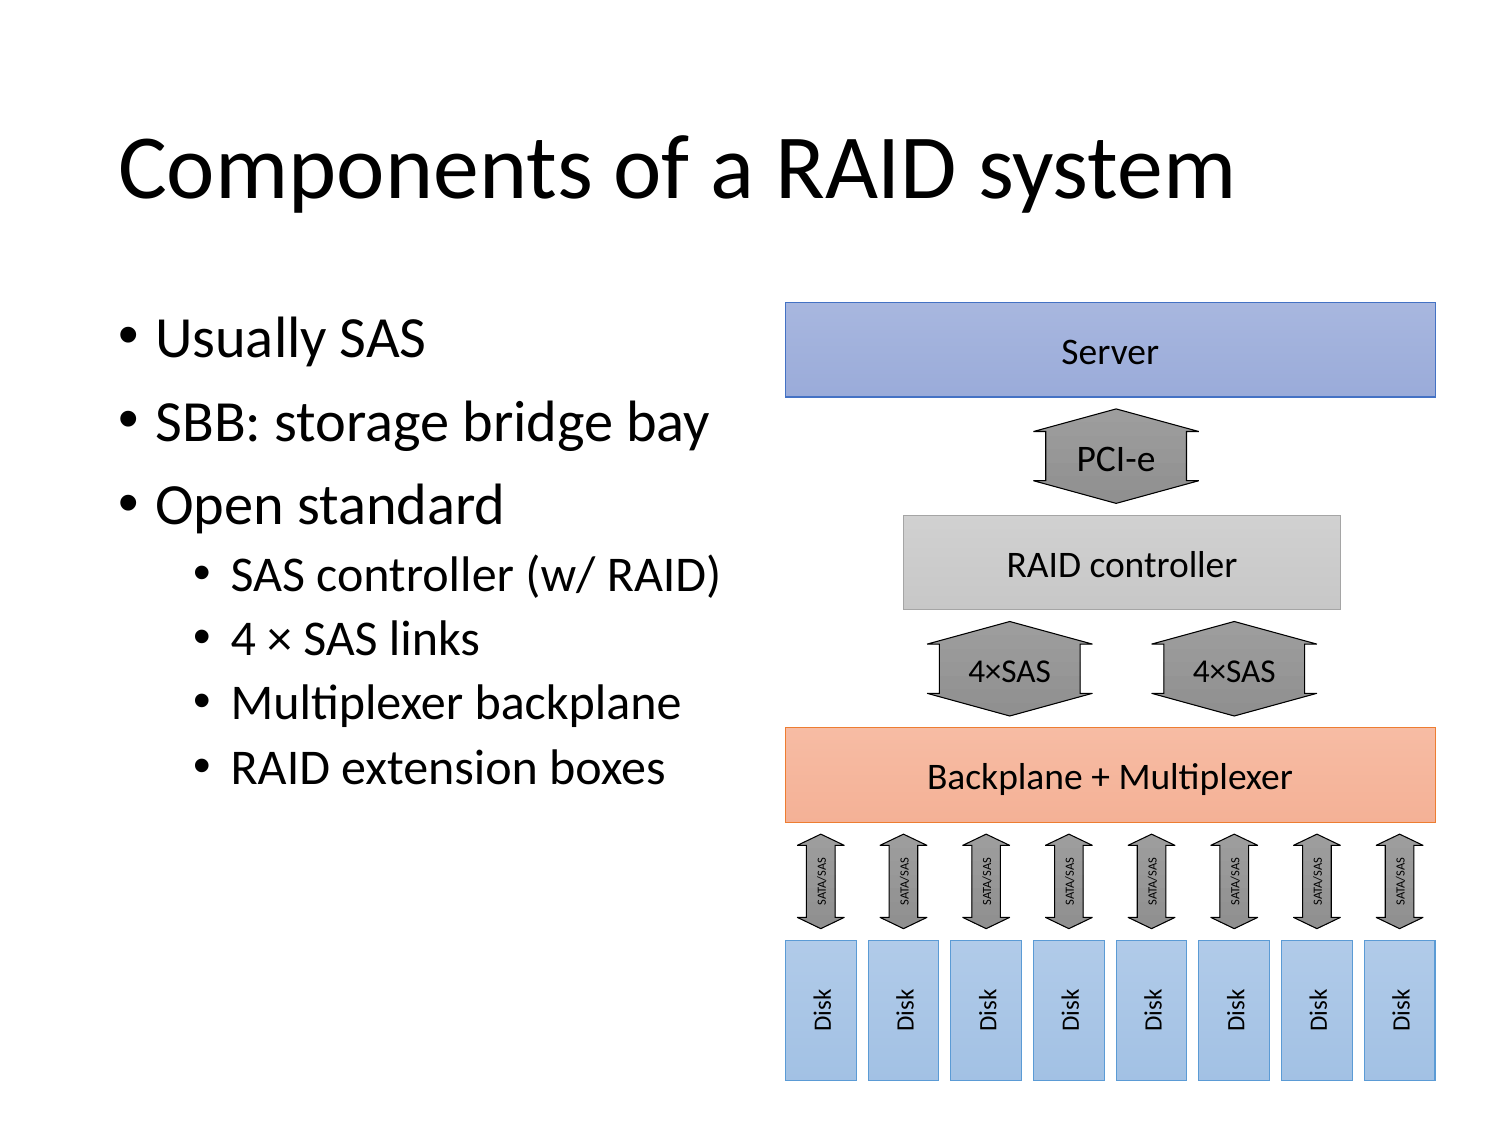

# Components of a RAID system
Usually SAS
SBB: storage bridge bay
Open standard
SAS controller (w/ RAID)
4 × SAS links
Multiplexer backplane
RAID extension boxes
Server
PCI-e
RAID controller
4×SAS
4×SAS
Backplane + Multiplexer
SATA/SAS
SATA/SAS
SATA/SAS
SATA/SAS
SATA/SAS
SATA/SAS
SATA/SAS
SATA/SAS
Disk
Disk
Disk
Disk
Disk
Disk
Disk
Disk